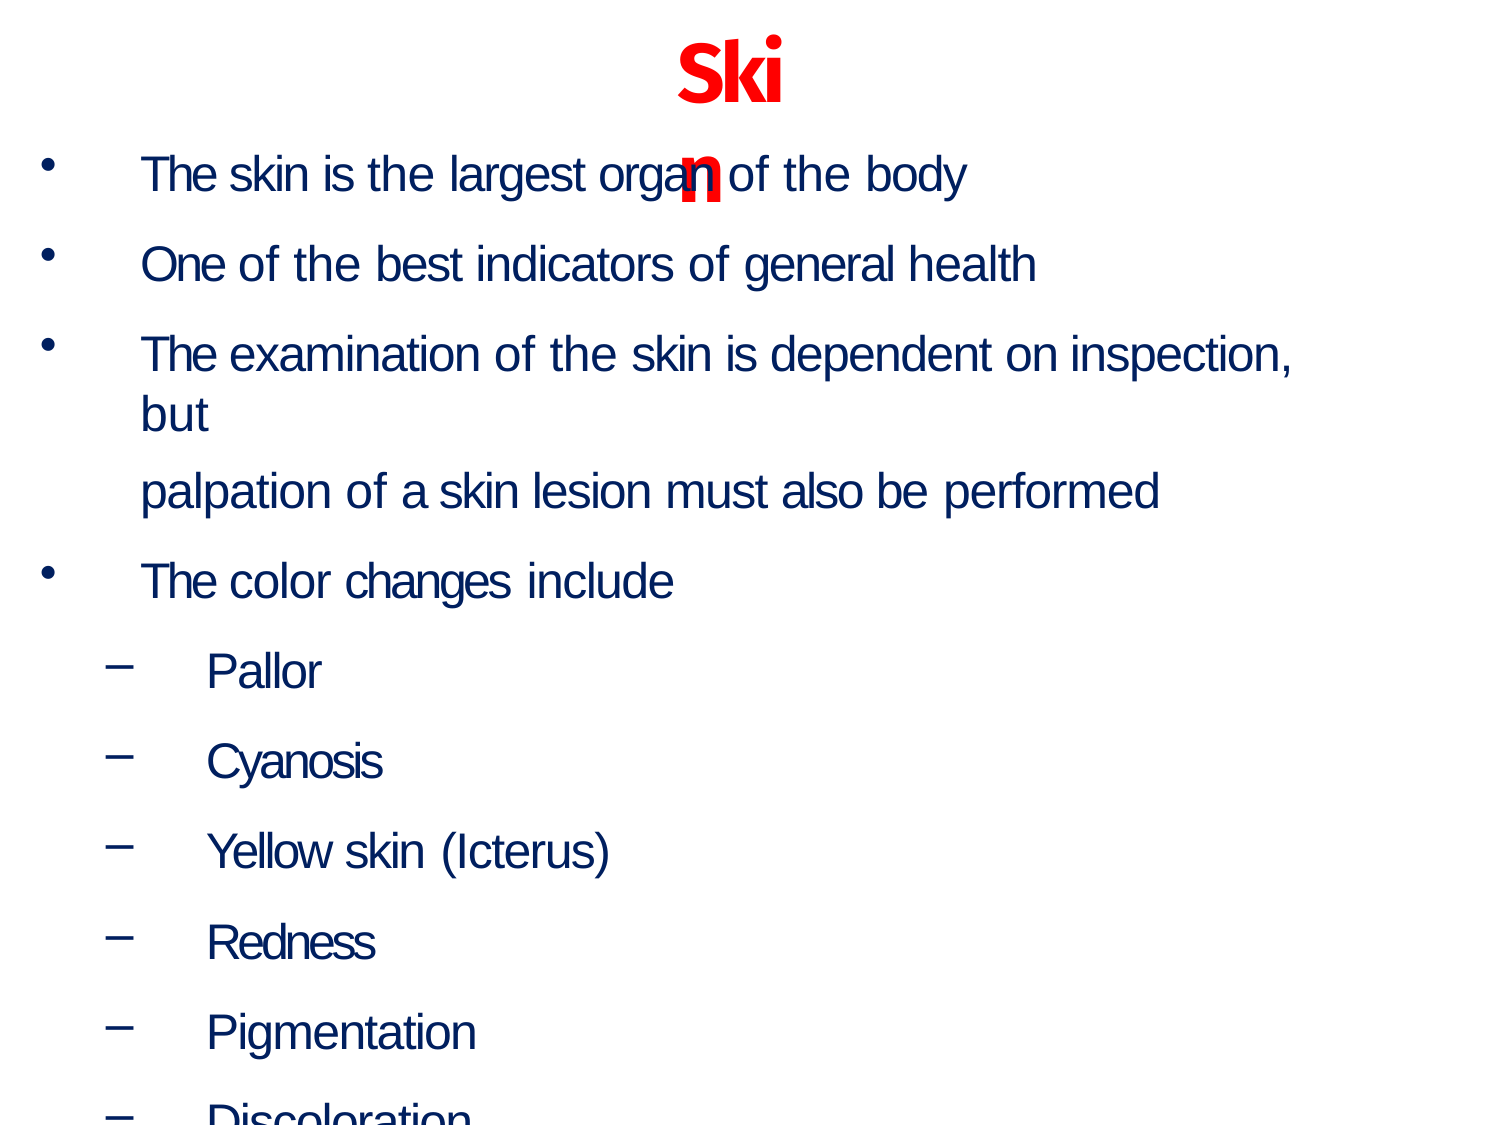

# Skin
The skin is the largest organ of the body
One of the best indicators of general health
The examination of the skin is dependent on inspection, but
palpation of a skin lesion must also be performed
The color changes include
Pallor
Cyanosis
Yellow skin (Icterus)
Redness
Pigmentation
Discoloration